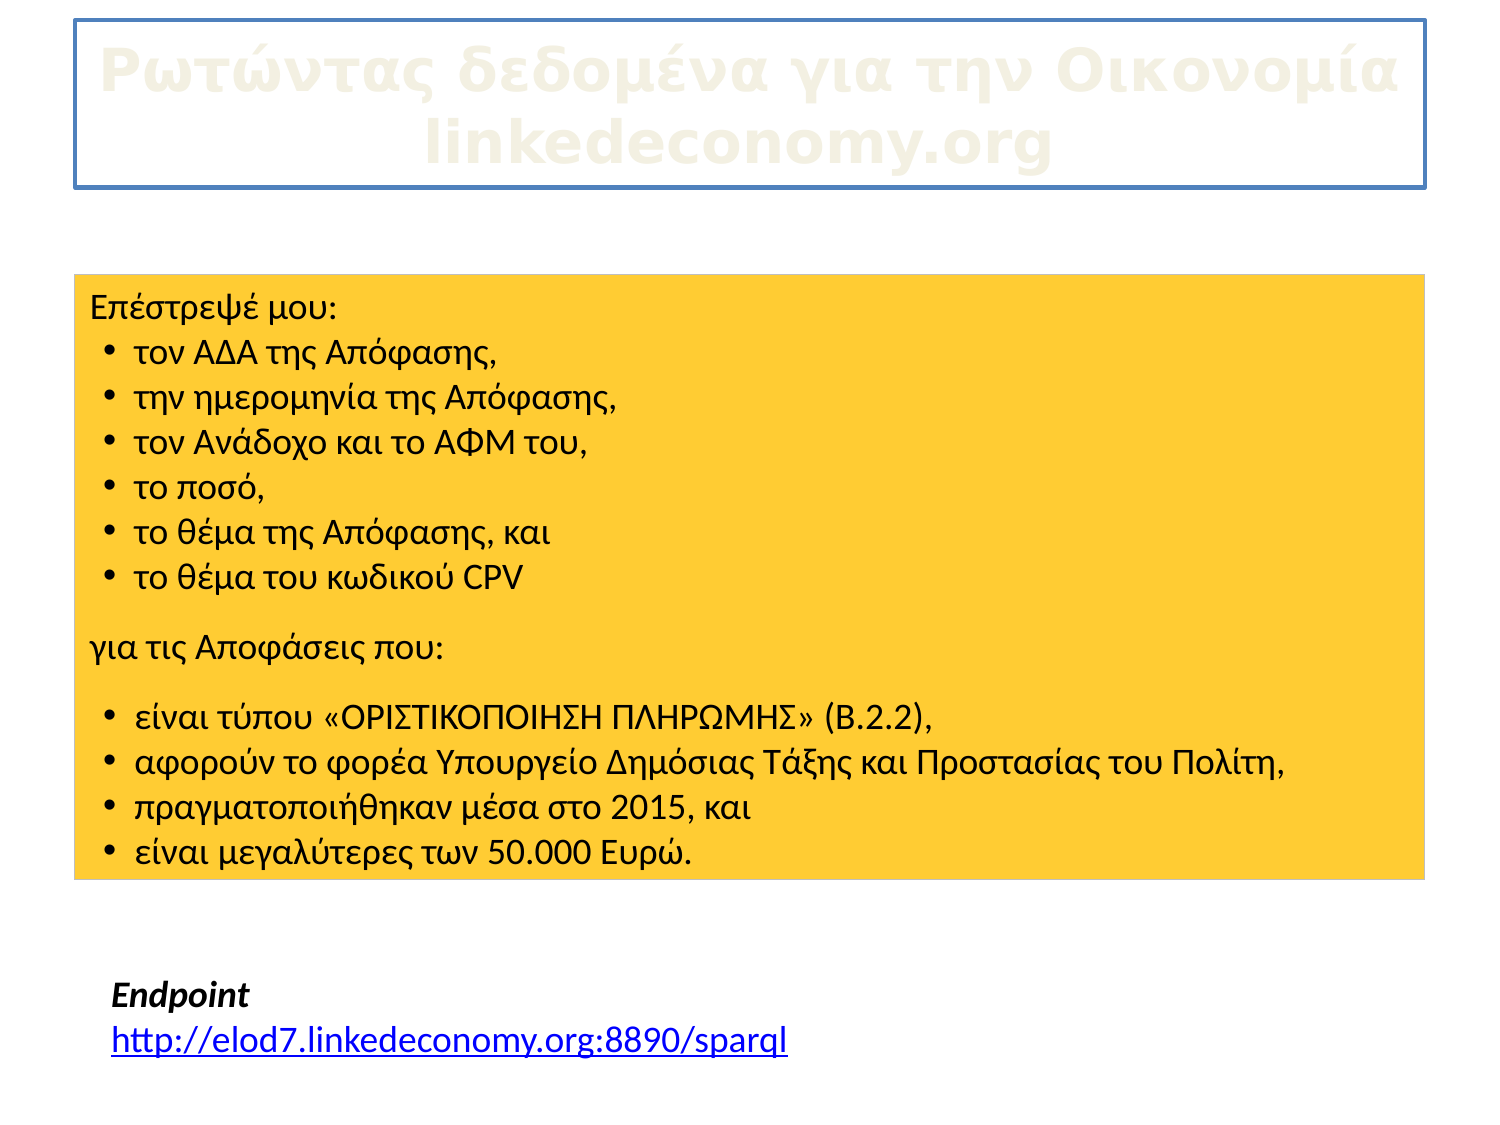

# Ρωτώντας δεδομένα για την Οικονομία linkedeconomy.org
Επέστρεψέ μου:
τον ΑΔΑ της Απόφασης,
την ημερομηνία της Απόφασης,
τον Ανάδοχο και το ΑΦΜ του,
το ποσό,
το θέμα της Απόφασης, και
το θέμα του κωδικού CPV

για τις Αποφάσεις που:

είναι τύπου «ΟΡΙΣΤΙΚΟΠΟΙΗΣΗ ΠΛΗΡΩΜΗΣ» (Β.2.2),
αφορούν το φορέα Υπουργείο Δημόσιας Τάξης και Προστασίας του Πολίτη,
πραγματοποιήθηκαν μέσα στο 2015, και
είναι μεγαλύτερες των 50.000 Ευρώ.
Endpoint
http://elod7.linkedeconomy.org:8890/sparql